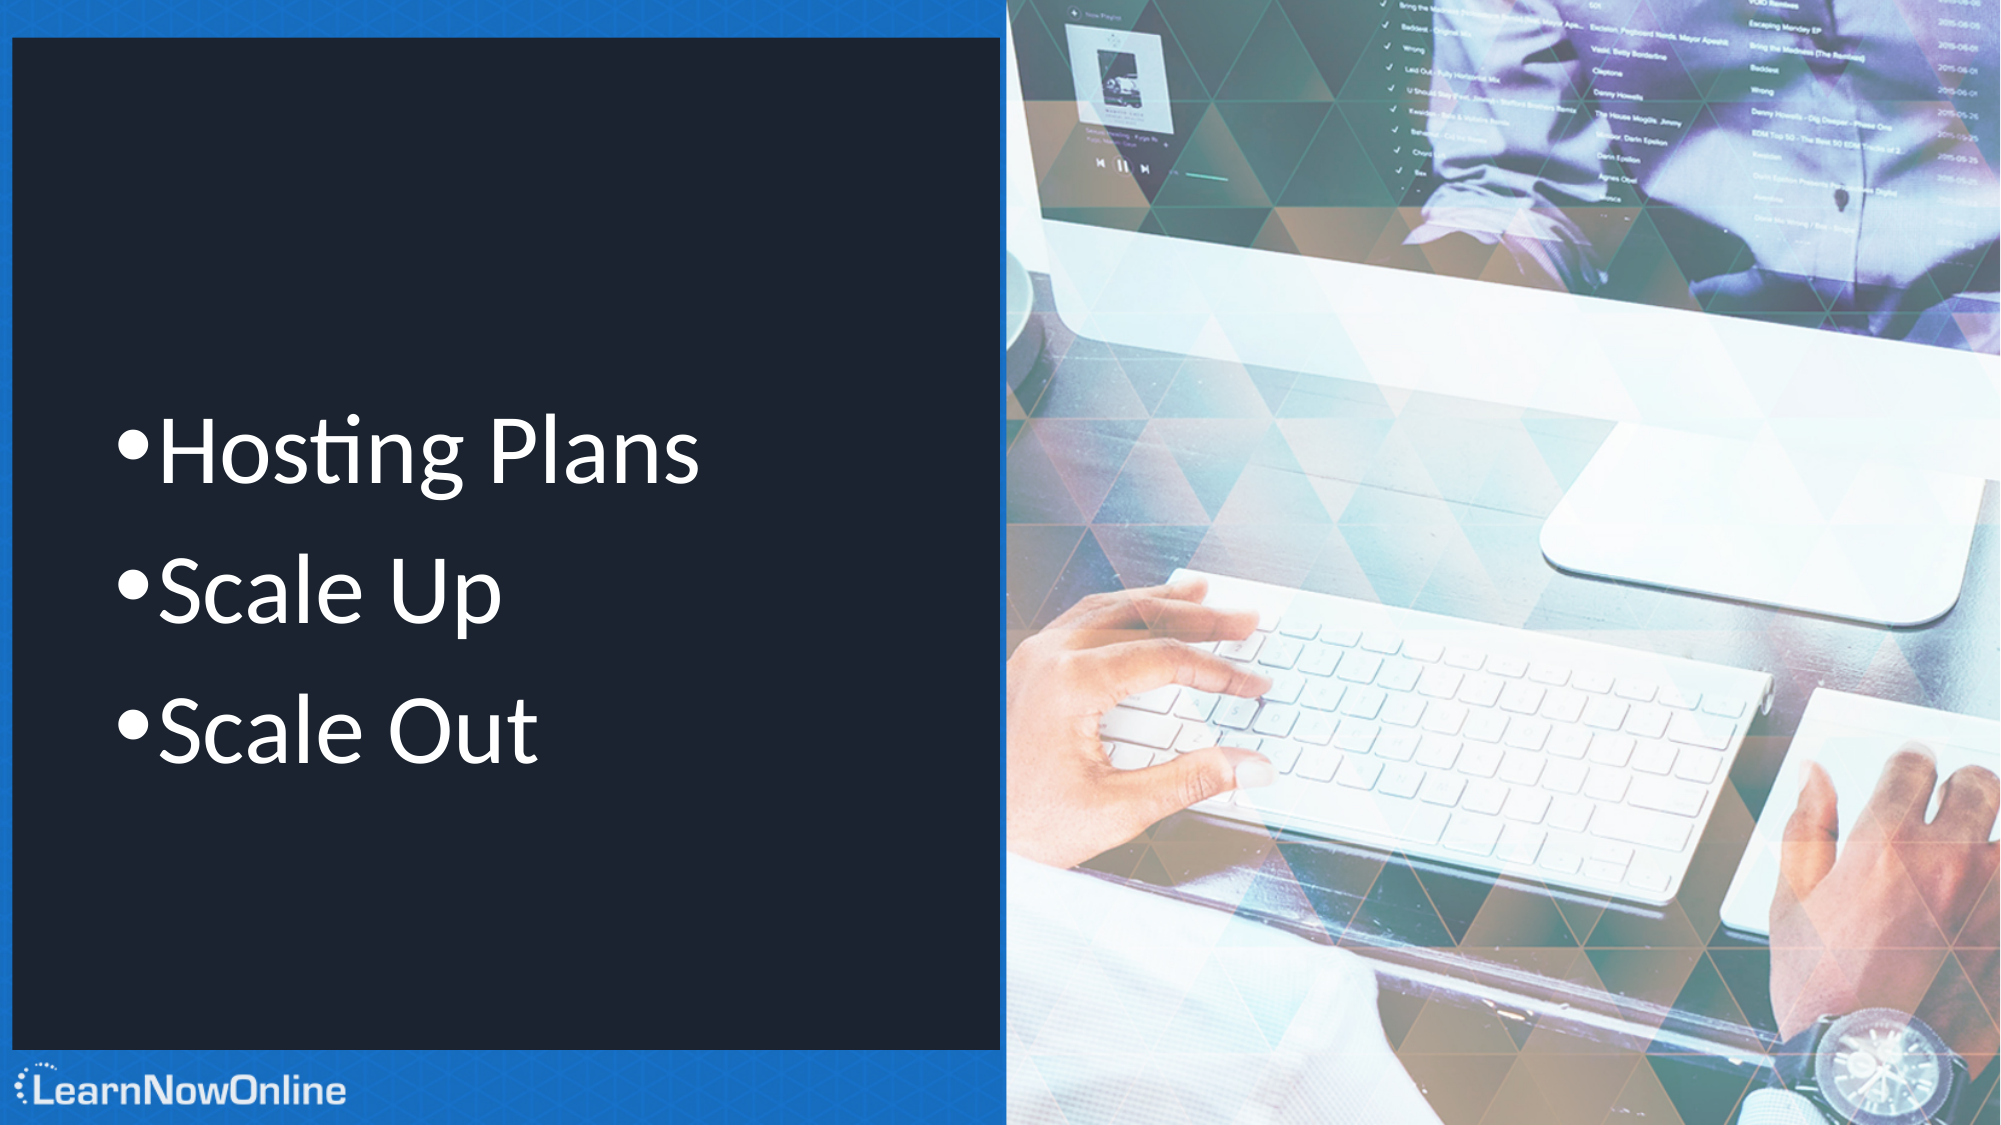

#
Hosting Plans
Scale Up
Scale Out